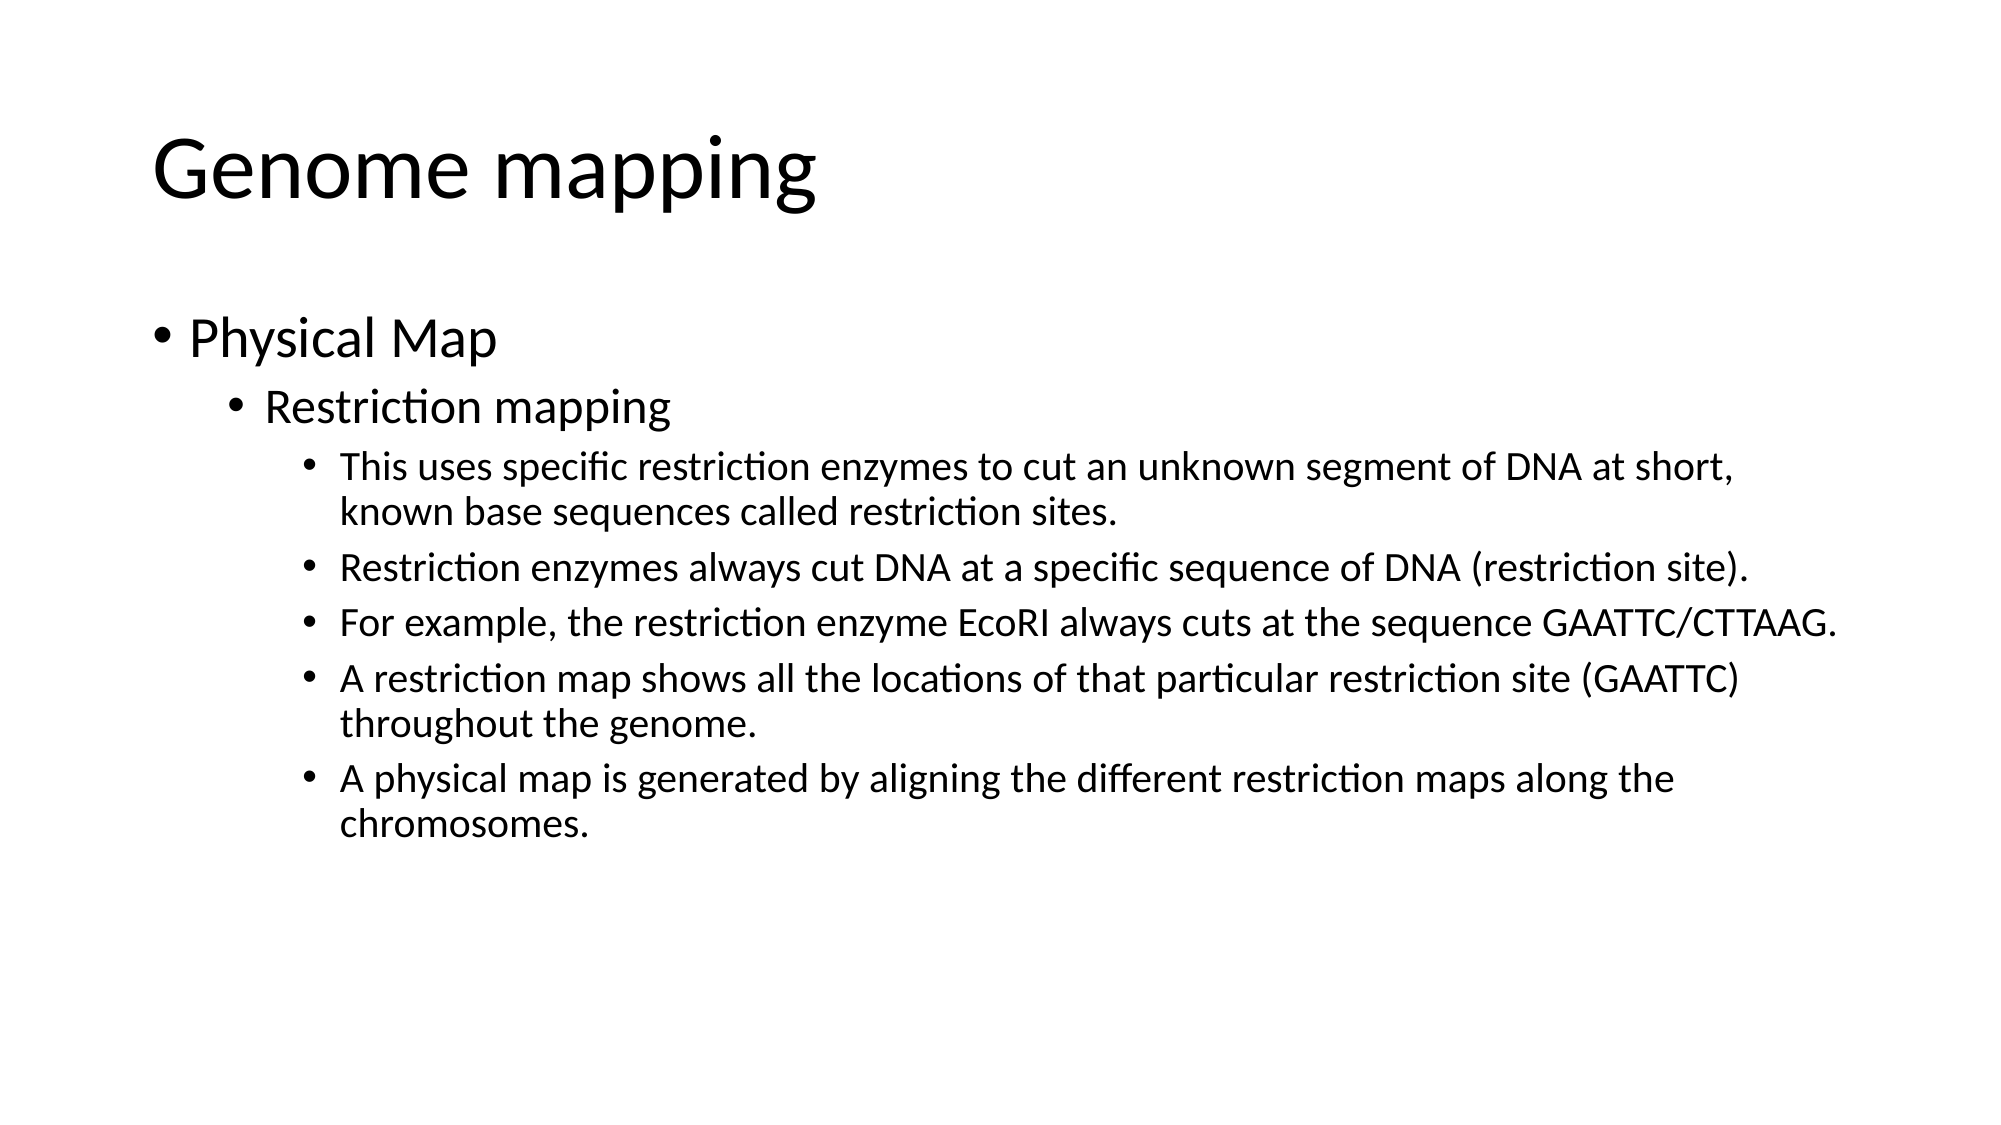

# Genome mapping
Physical Map
Restriction mapping
This uses specific restriction enzymes to cut an unknown segment of DNA at short, known base sequences called restriction sites.
Restriction enzymes always cut DNA at a specific sequence of DNA (restriction site).
For example, the restriction enzyme EcoRI always cuts at the sequence GAATTC/CTTAAG.
A restriction map shows all the locations of that particular restriction site (GAATTC) throughout the genome.
A physical map is generated by aligning the different restriction maps along the chromosomes.